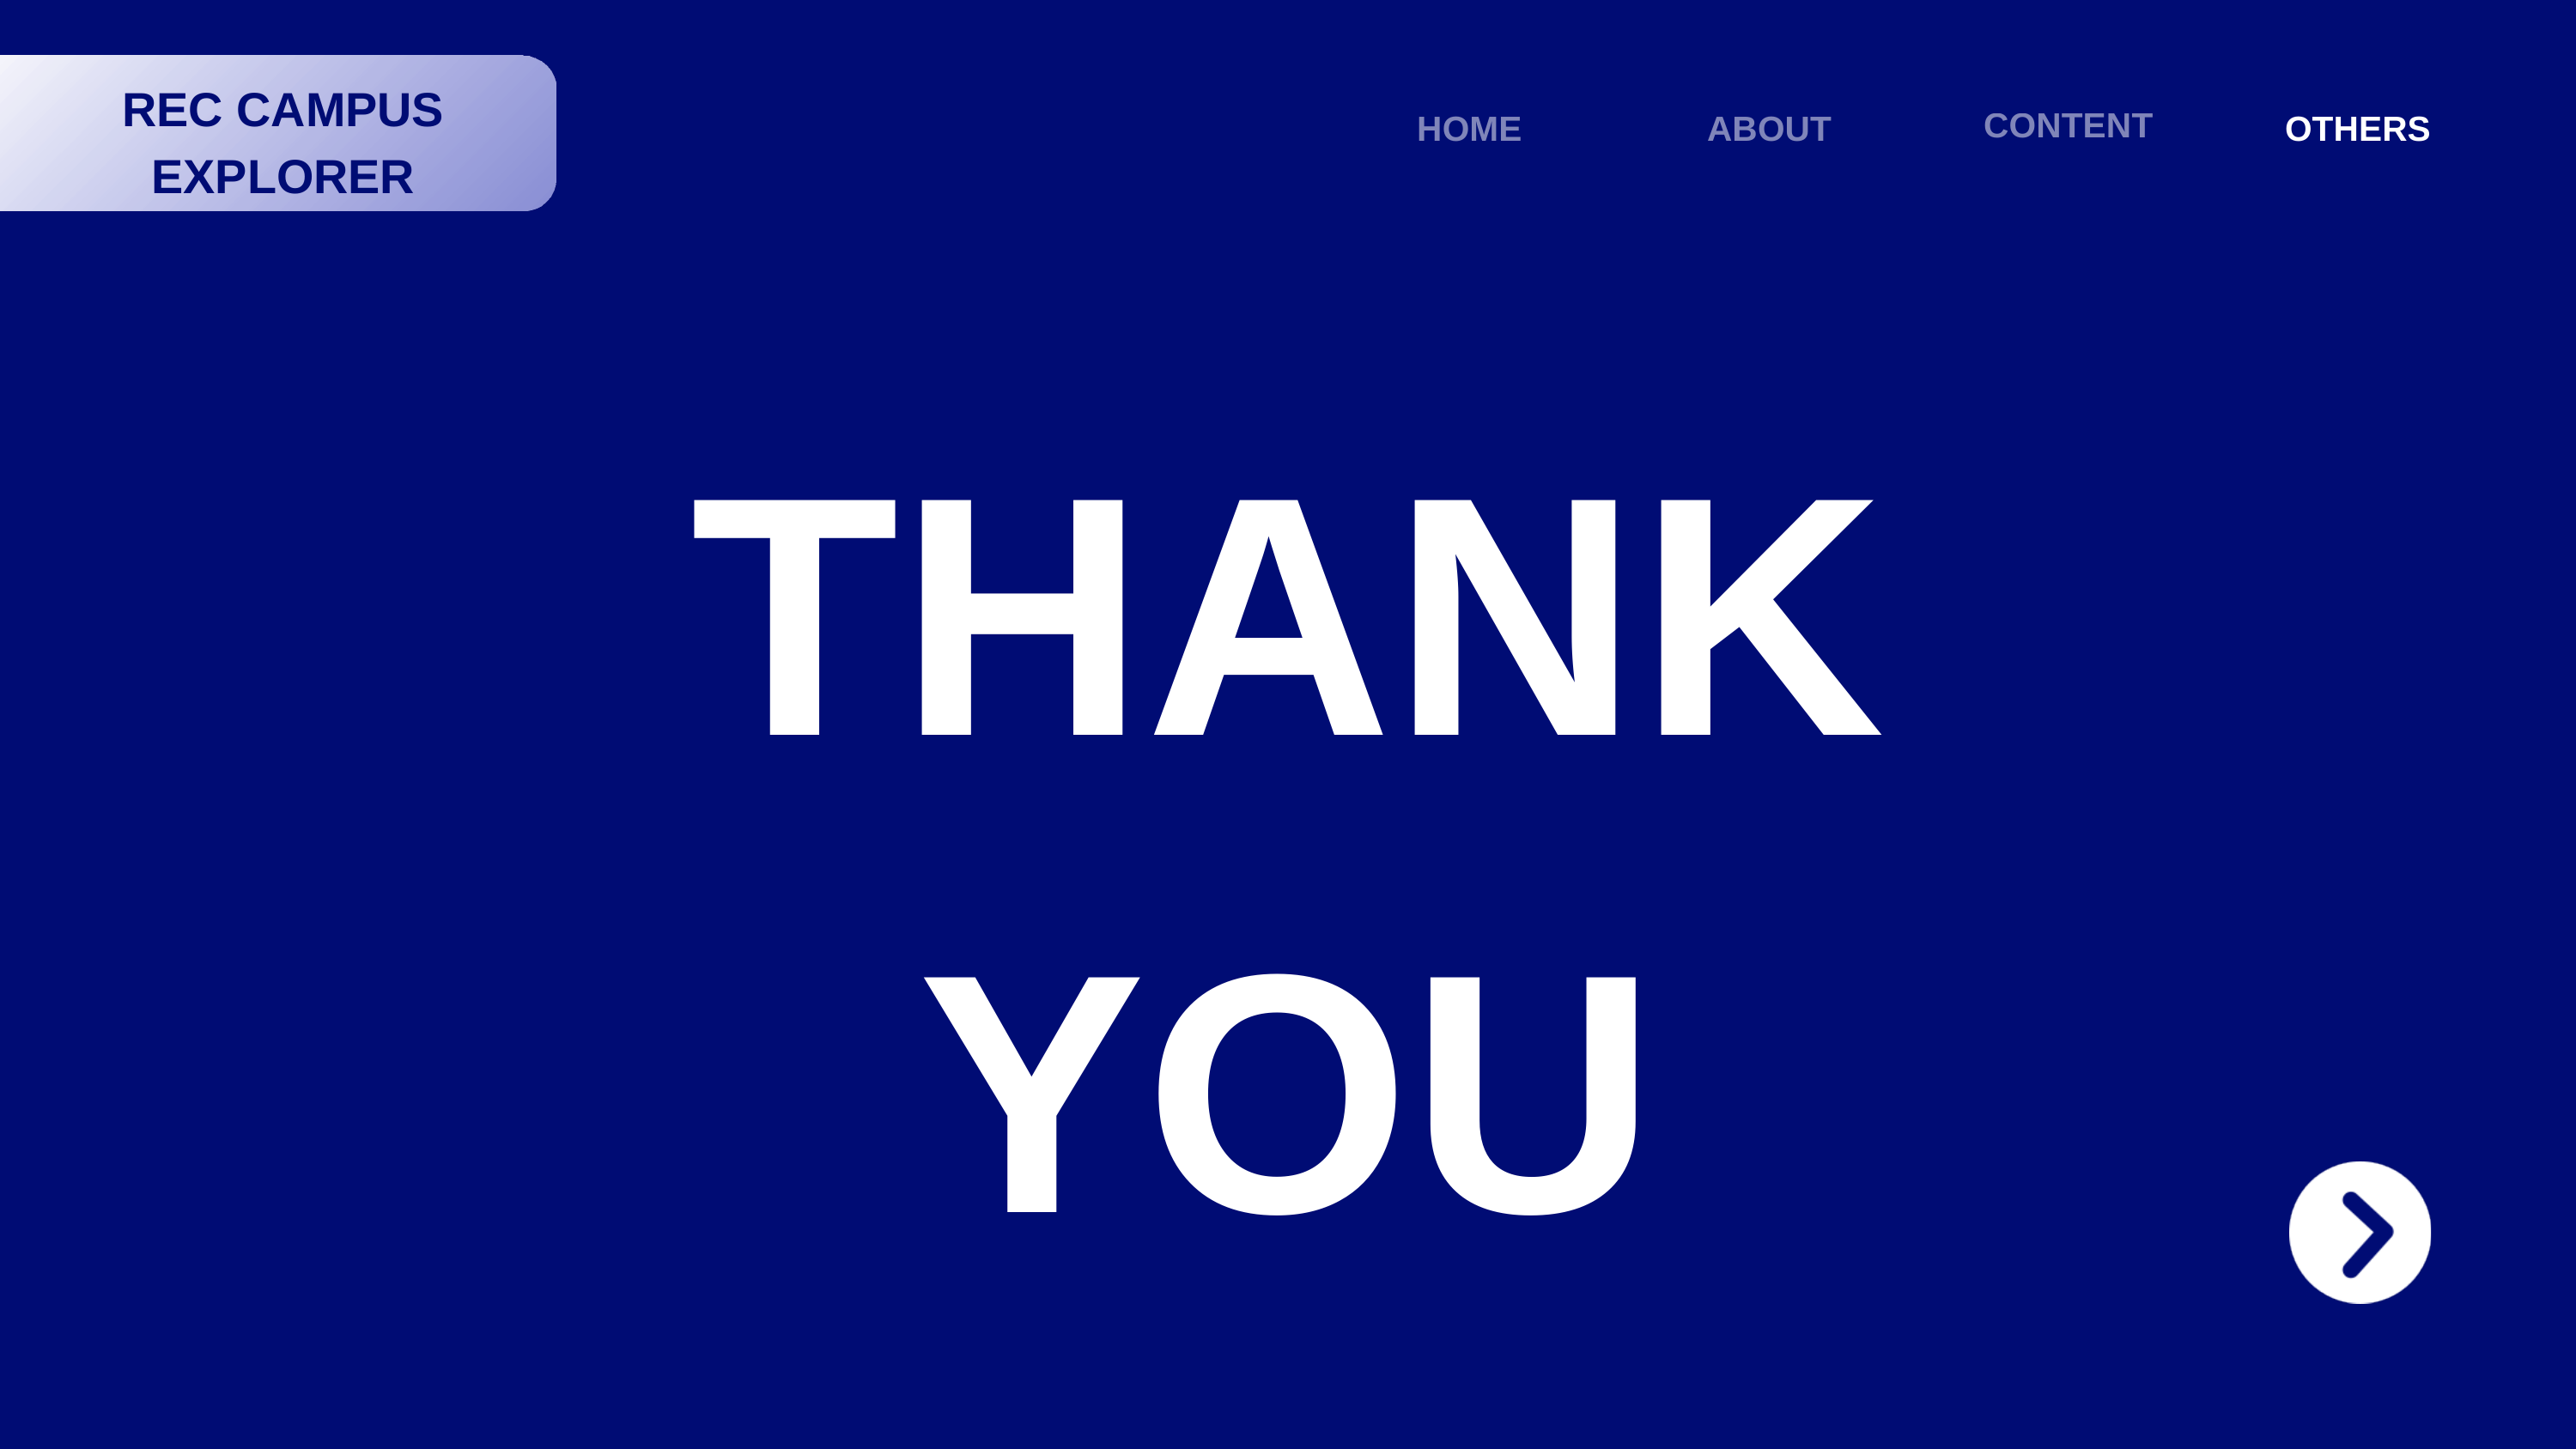

REC CAMPUS EXPLORER
CONTENT
HOME
ABOUT
OTHERS
THANK YOU